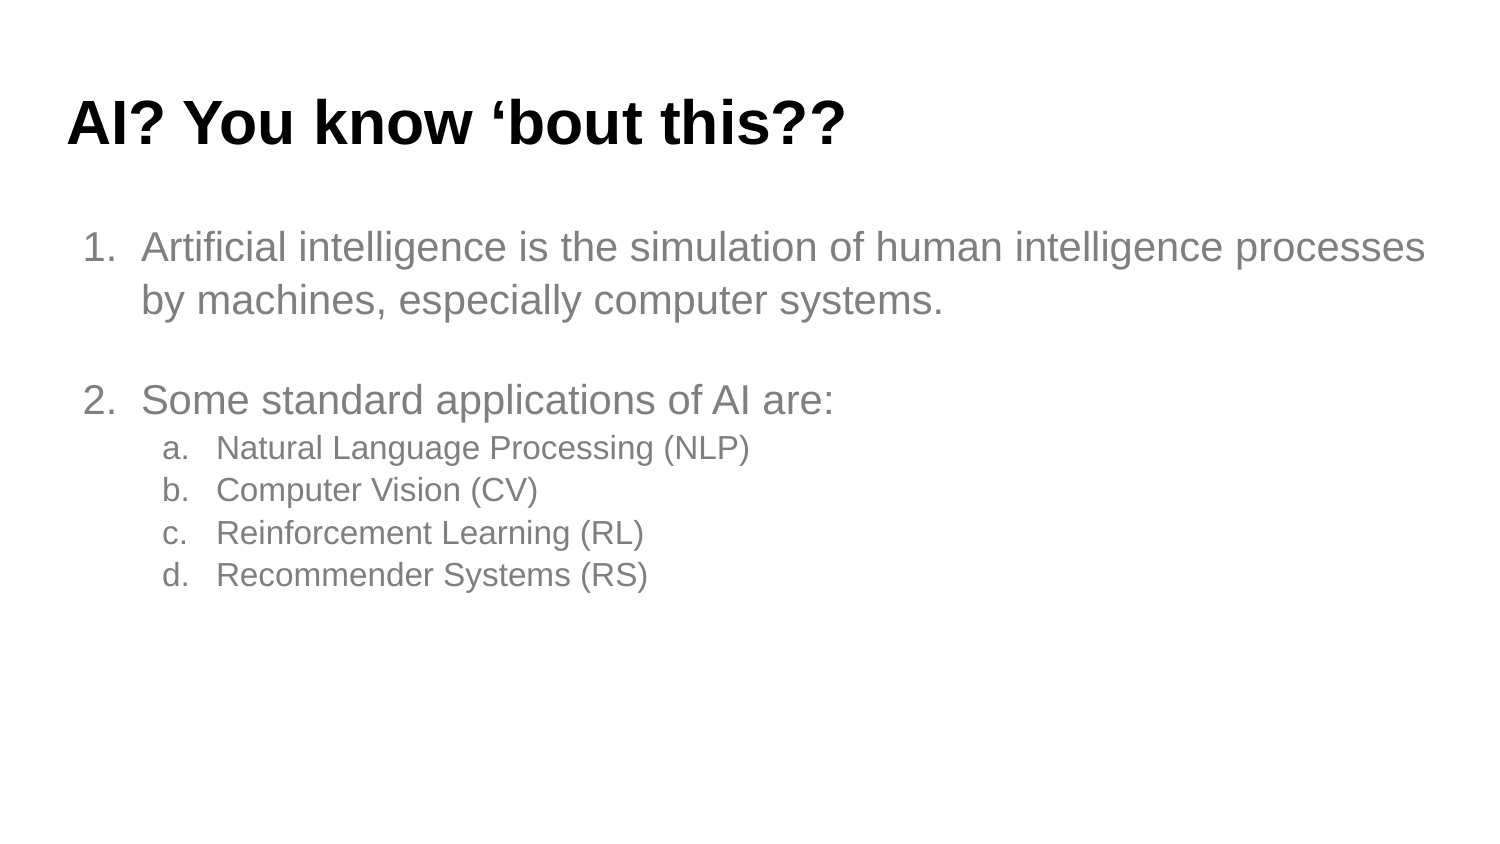

# AI? You know ‘bout this??
Artificial intelligence is the simulation of human intelligence processes by machines, especially computer systems.
Some standard applications of AI are:
Natural Language Processing (NLP)
Computer Vision (CV)
Reinforcement Learning (RL)
Recommender Systems (RS)